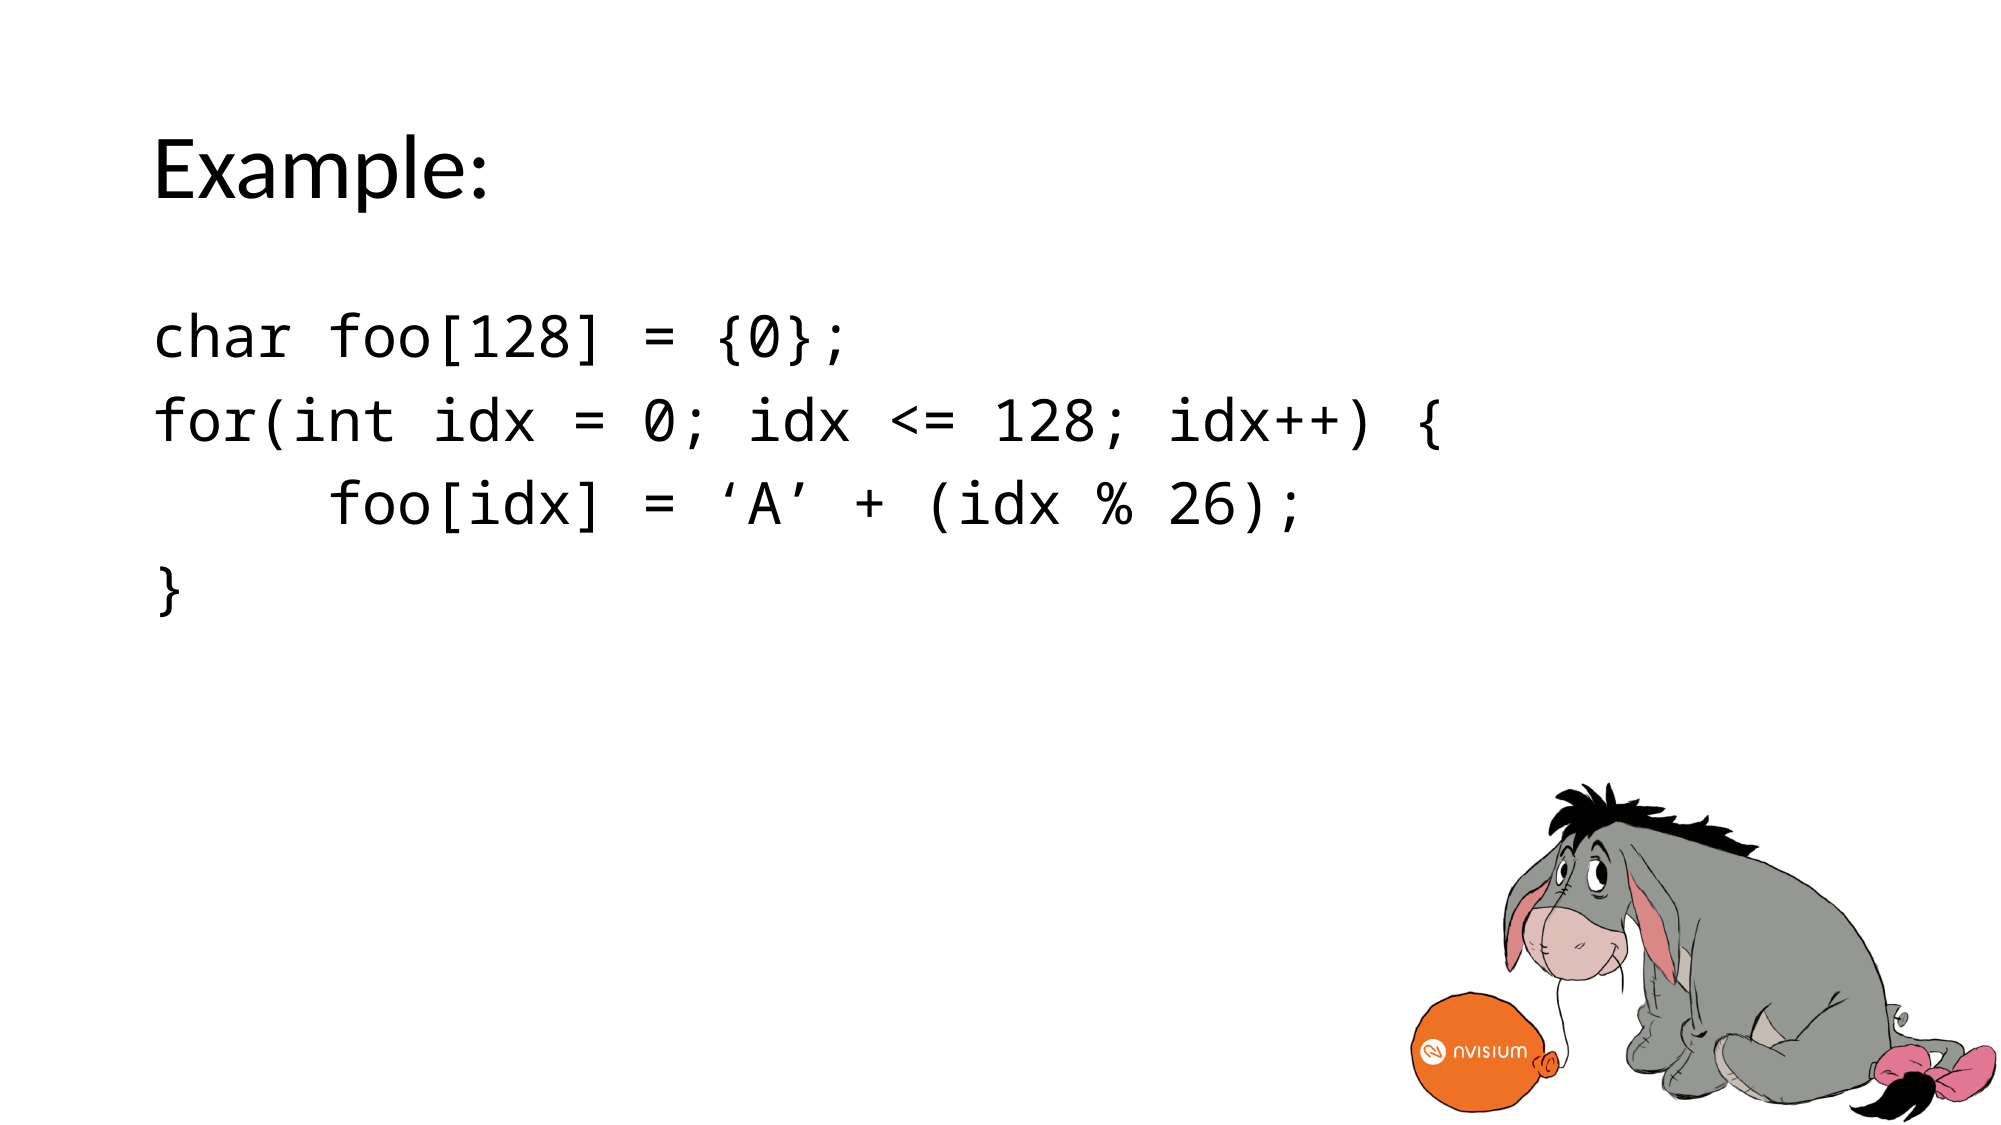

# Example:
char foo[128] = {0};
for(int idx = 0; idx <= 128; idx++) {
     foo[idx] = ‘A’ + (idx % 26);
}